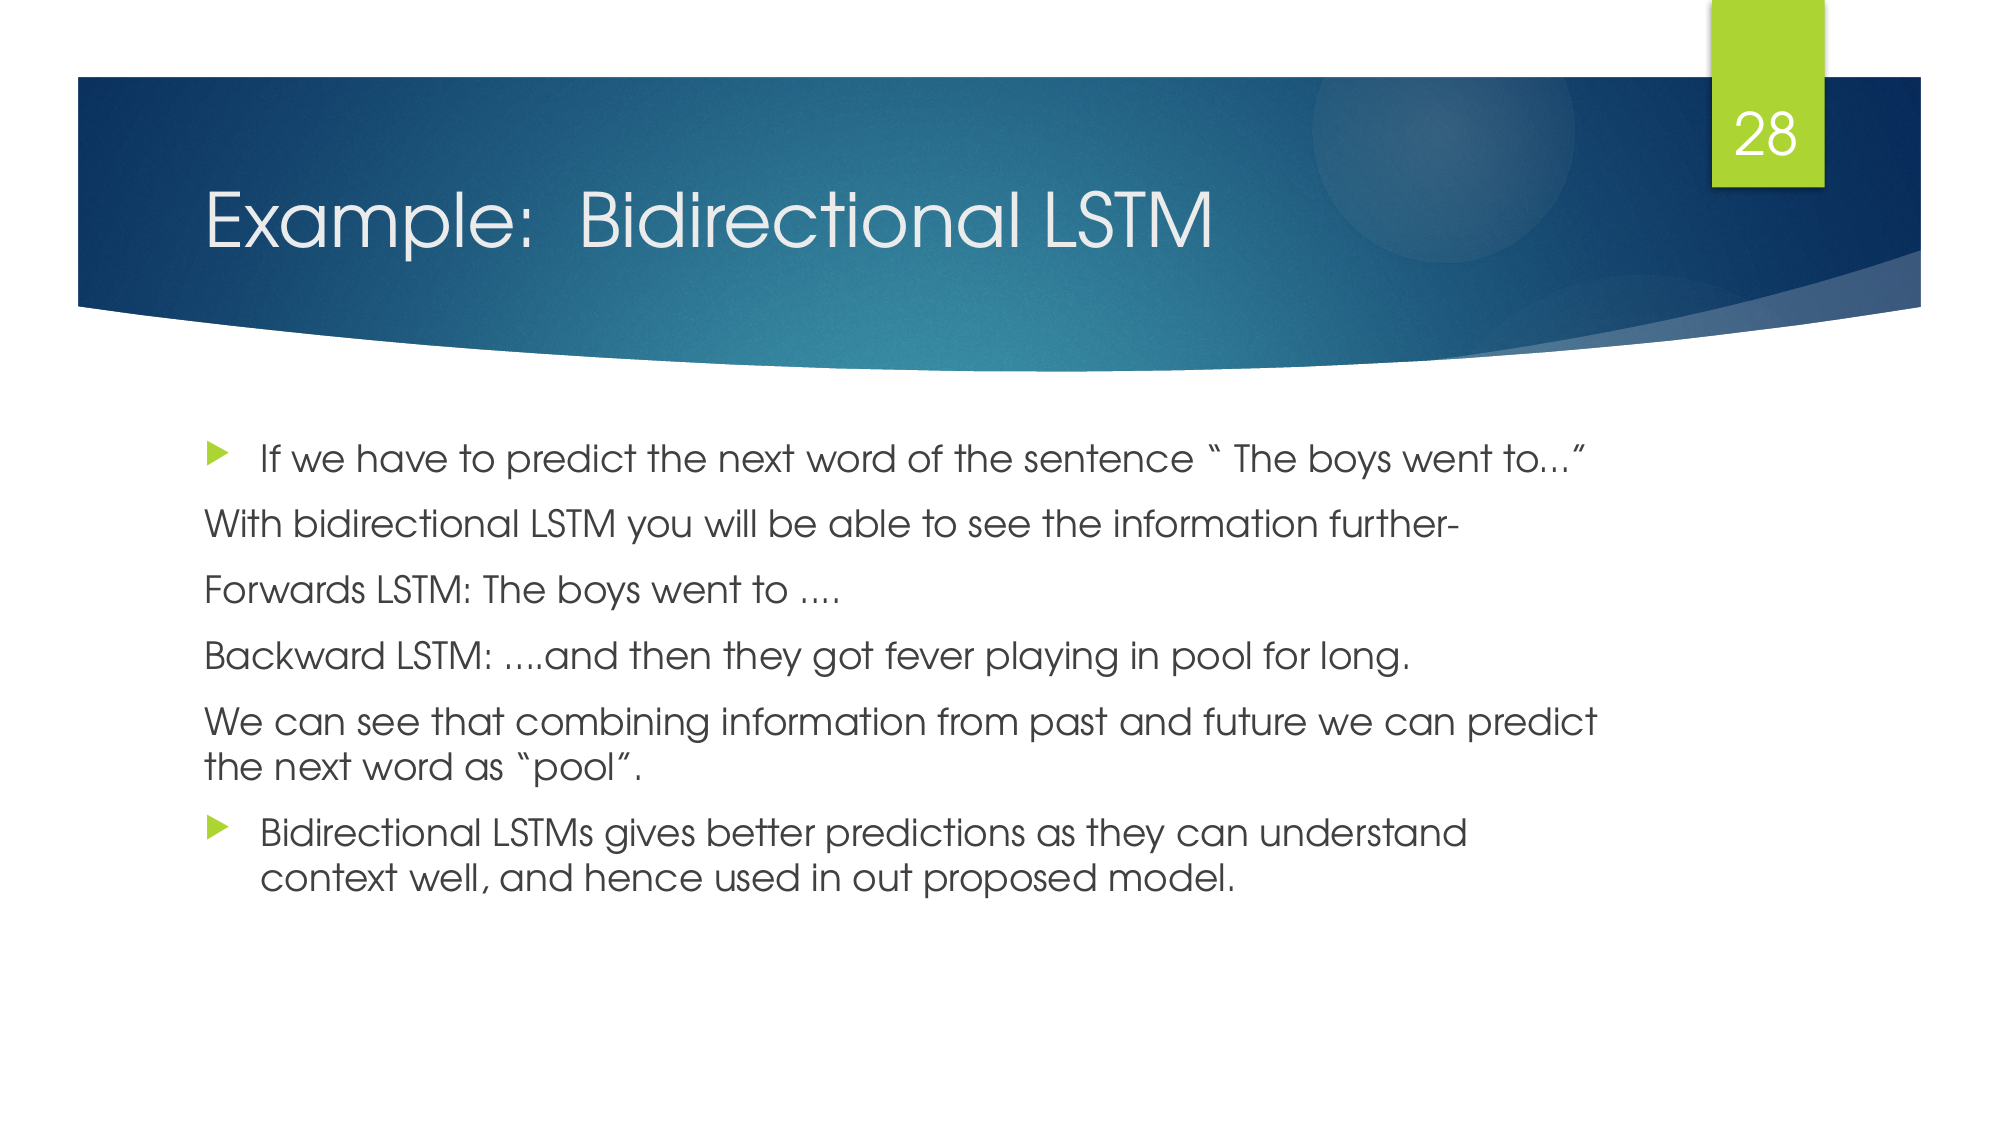

28
# Example:  Bidirectional LSTM
If we have to predict the next word of the sentence “ The boys went to…”
With bidirectional LSTM you will be able to see the information further-
Forwards LSTM: The boys went to ....
Backward LSTM: ….and then they got fever playing in pool for long.
We can see that combining information from past and future we can predict the next word as “pool”.
Bidirectional LSTMs gives better predictions as they can understand context well, and hence used in out proposed model.